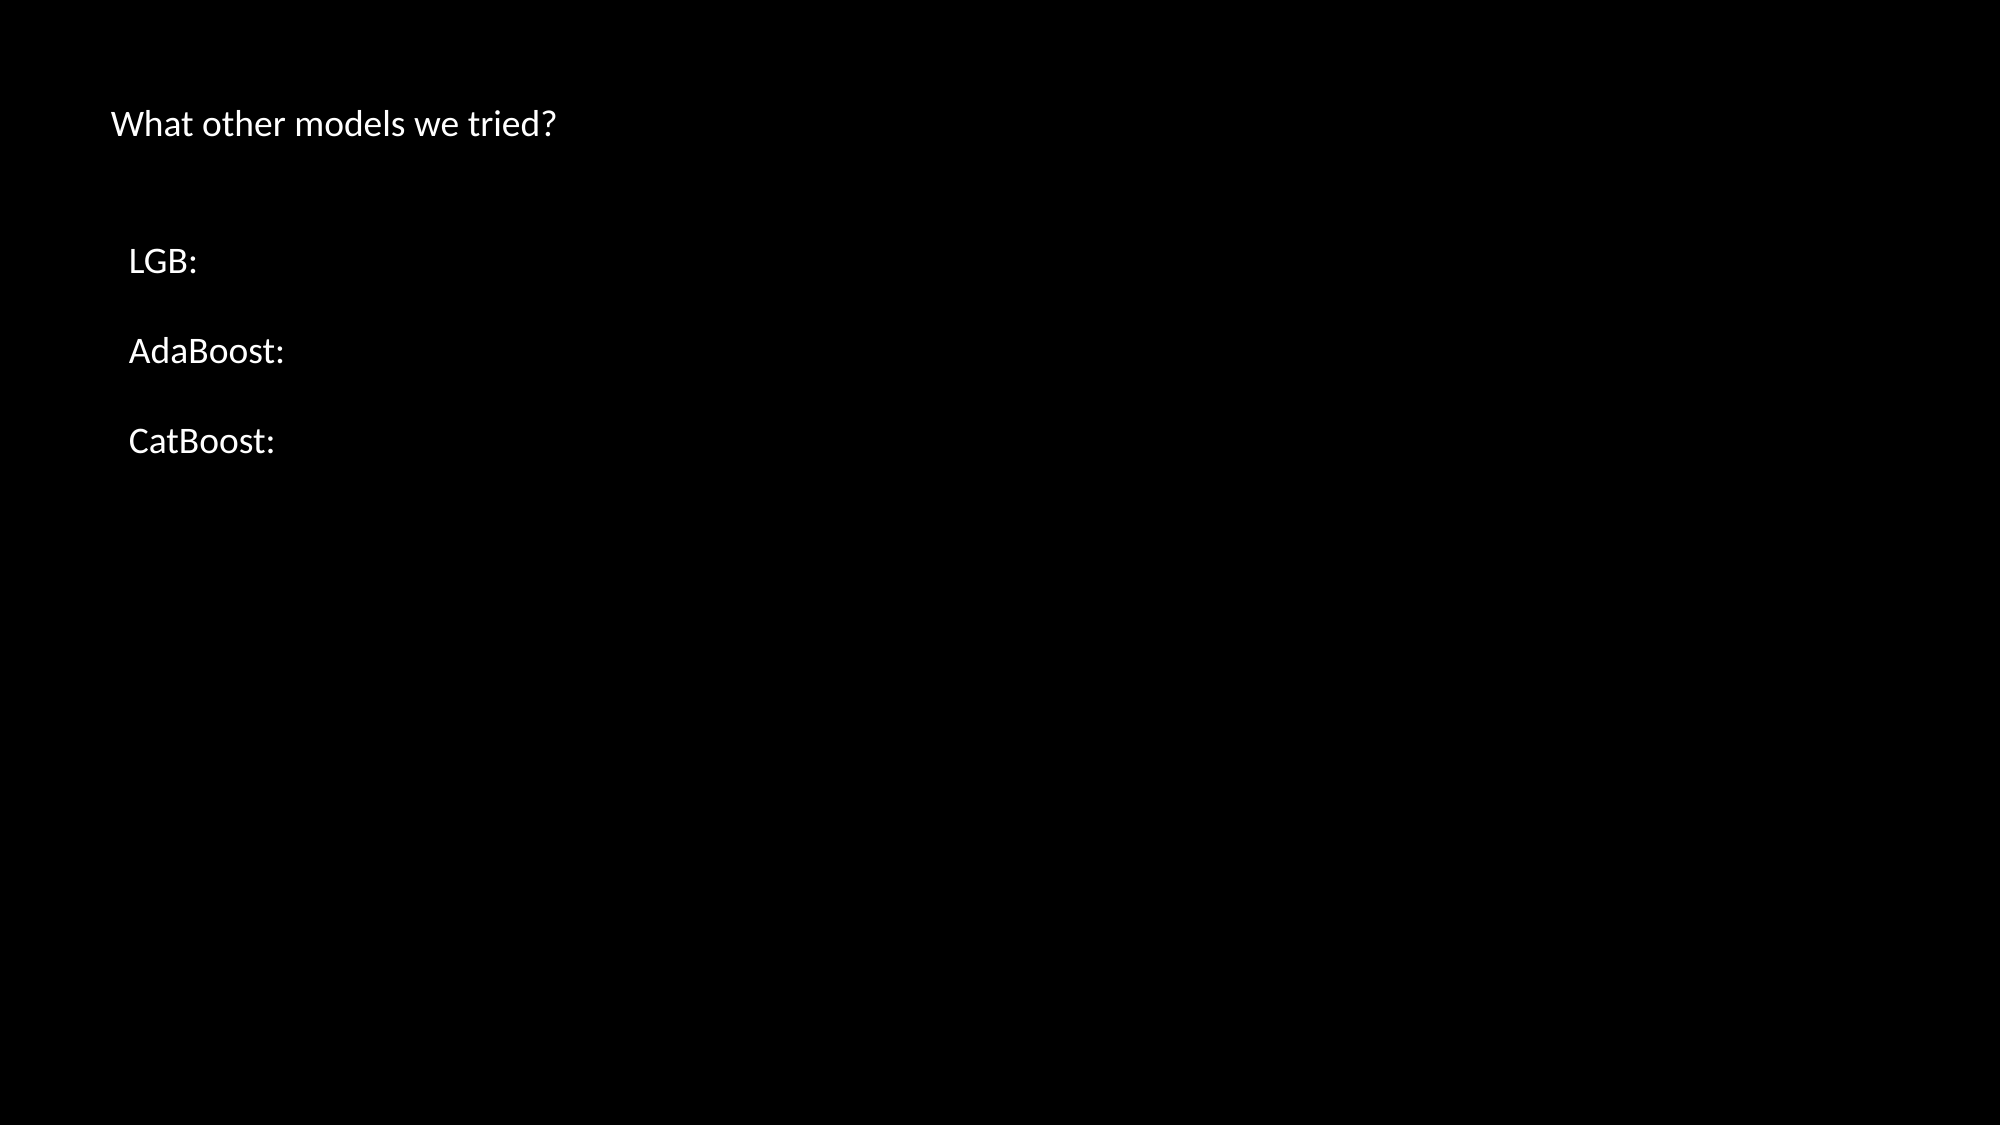

What other models we tried?
LGB:

AdaBoost:

CatBoost: